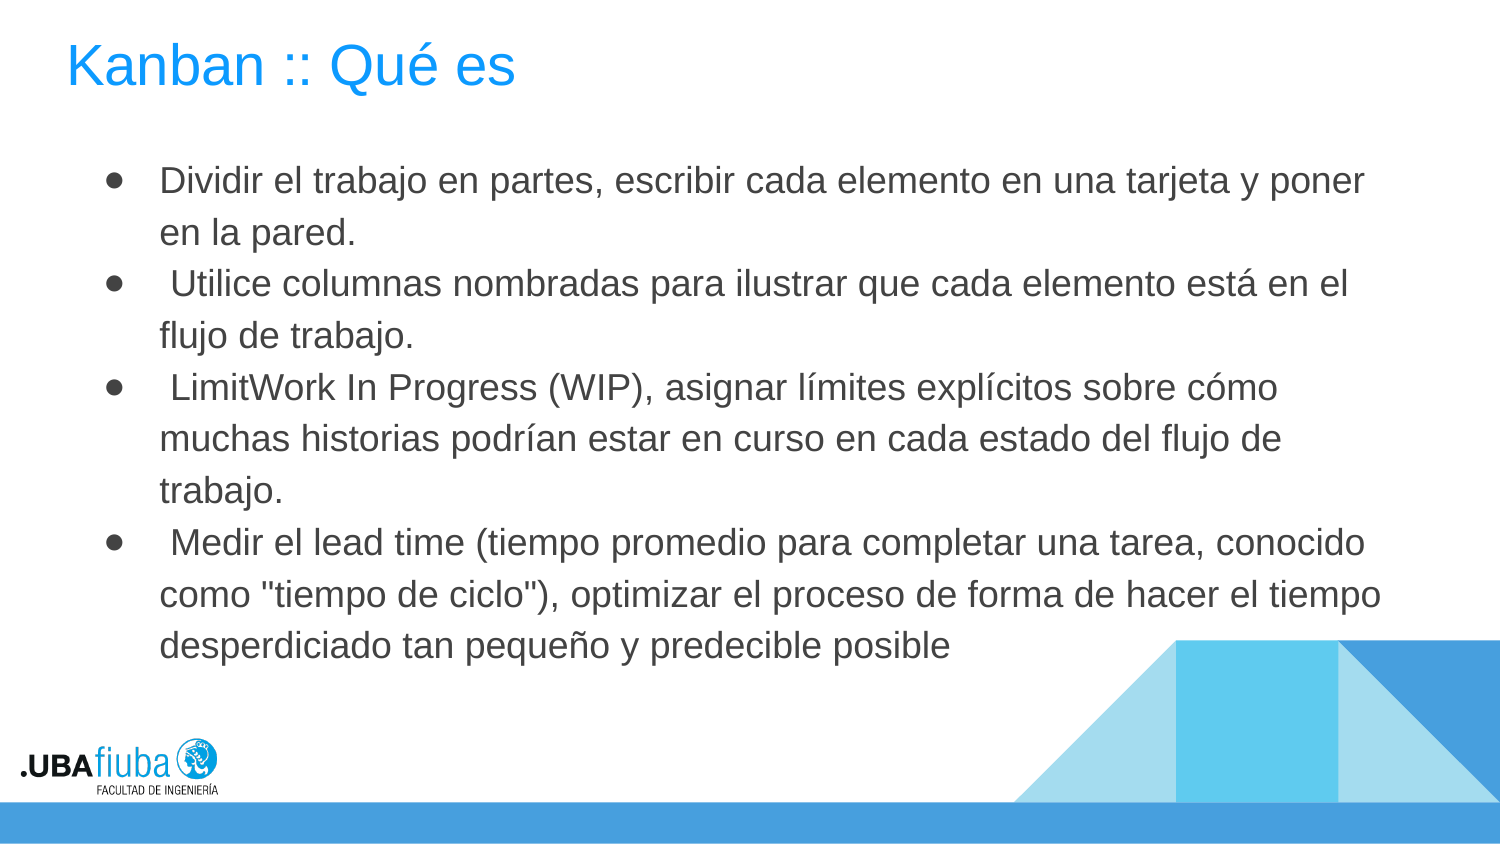

# Kanban :: Qué es
Dividir el trabajo en partes, escribir cada elemento en una tarjeta y poner en la pared.
 Utilice columnas nombradas para ilustrar que cada elemento está en el flujo de trabajo.
 LimitWork In Progress (WIP), asignar límites explícitos sobre cómo muchas historias podrían estar en curso en cada estado del flujo de trabajo.
 Medir el lead time (tiempo promedio para completar una tarea, conocido como "tiempo de ciclo"), optimizar el proceso de forma de hacer el tiempo desperdiciado tan pequeño y predecible posible